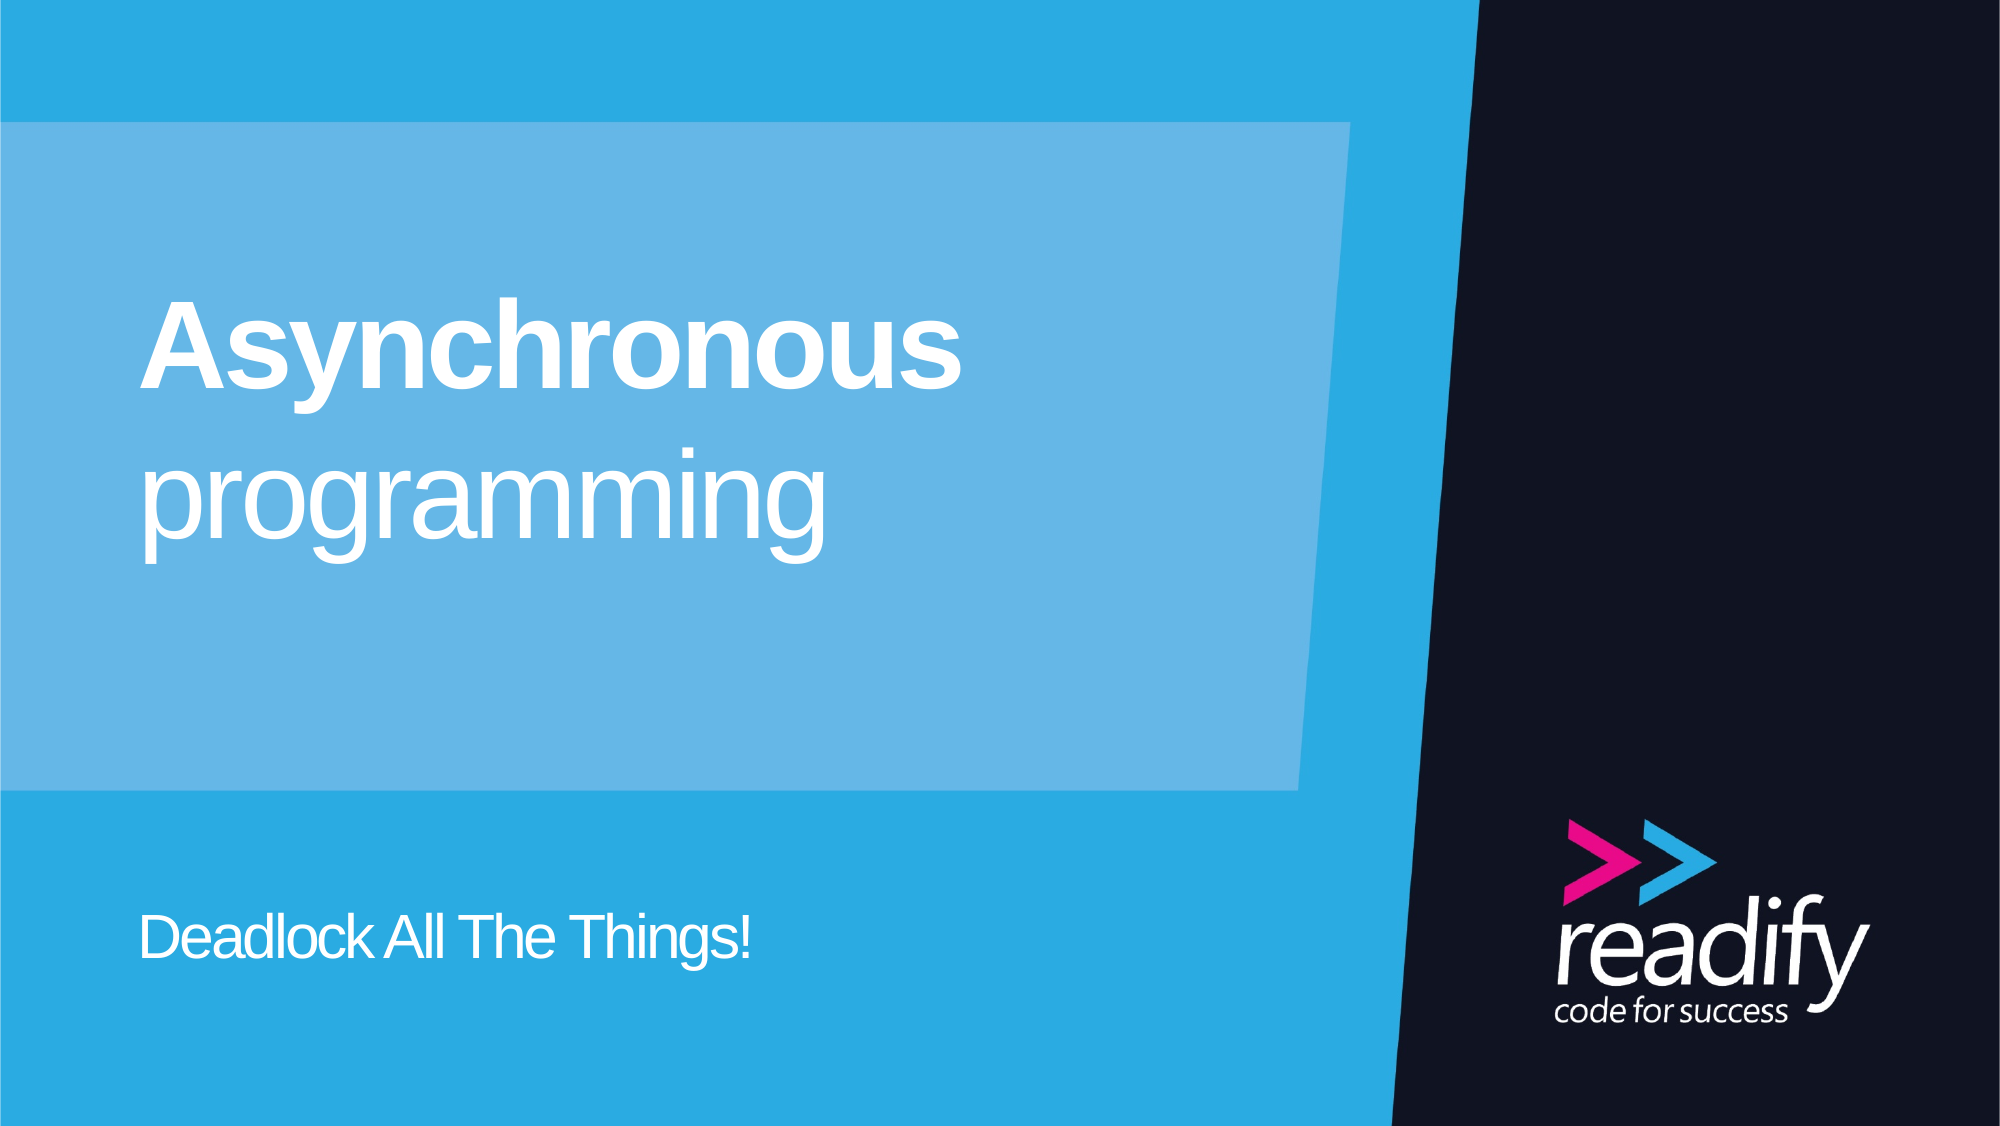

# Asynchronous programming
Deadlock All The Things!